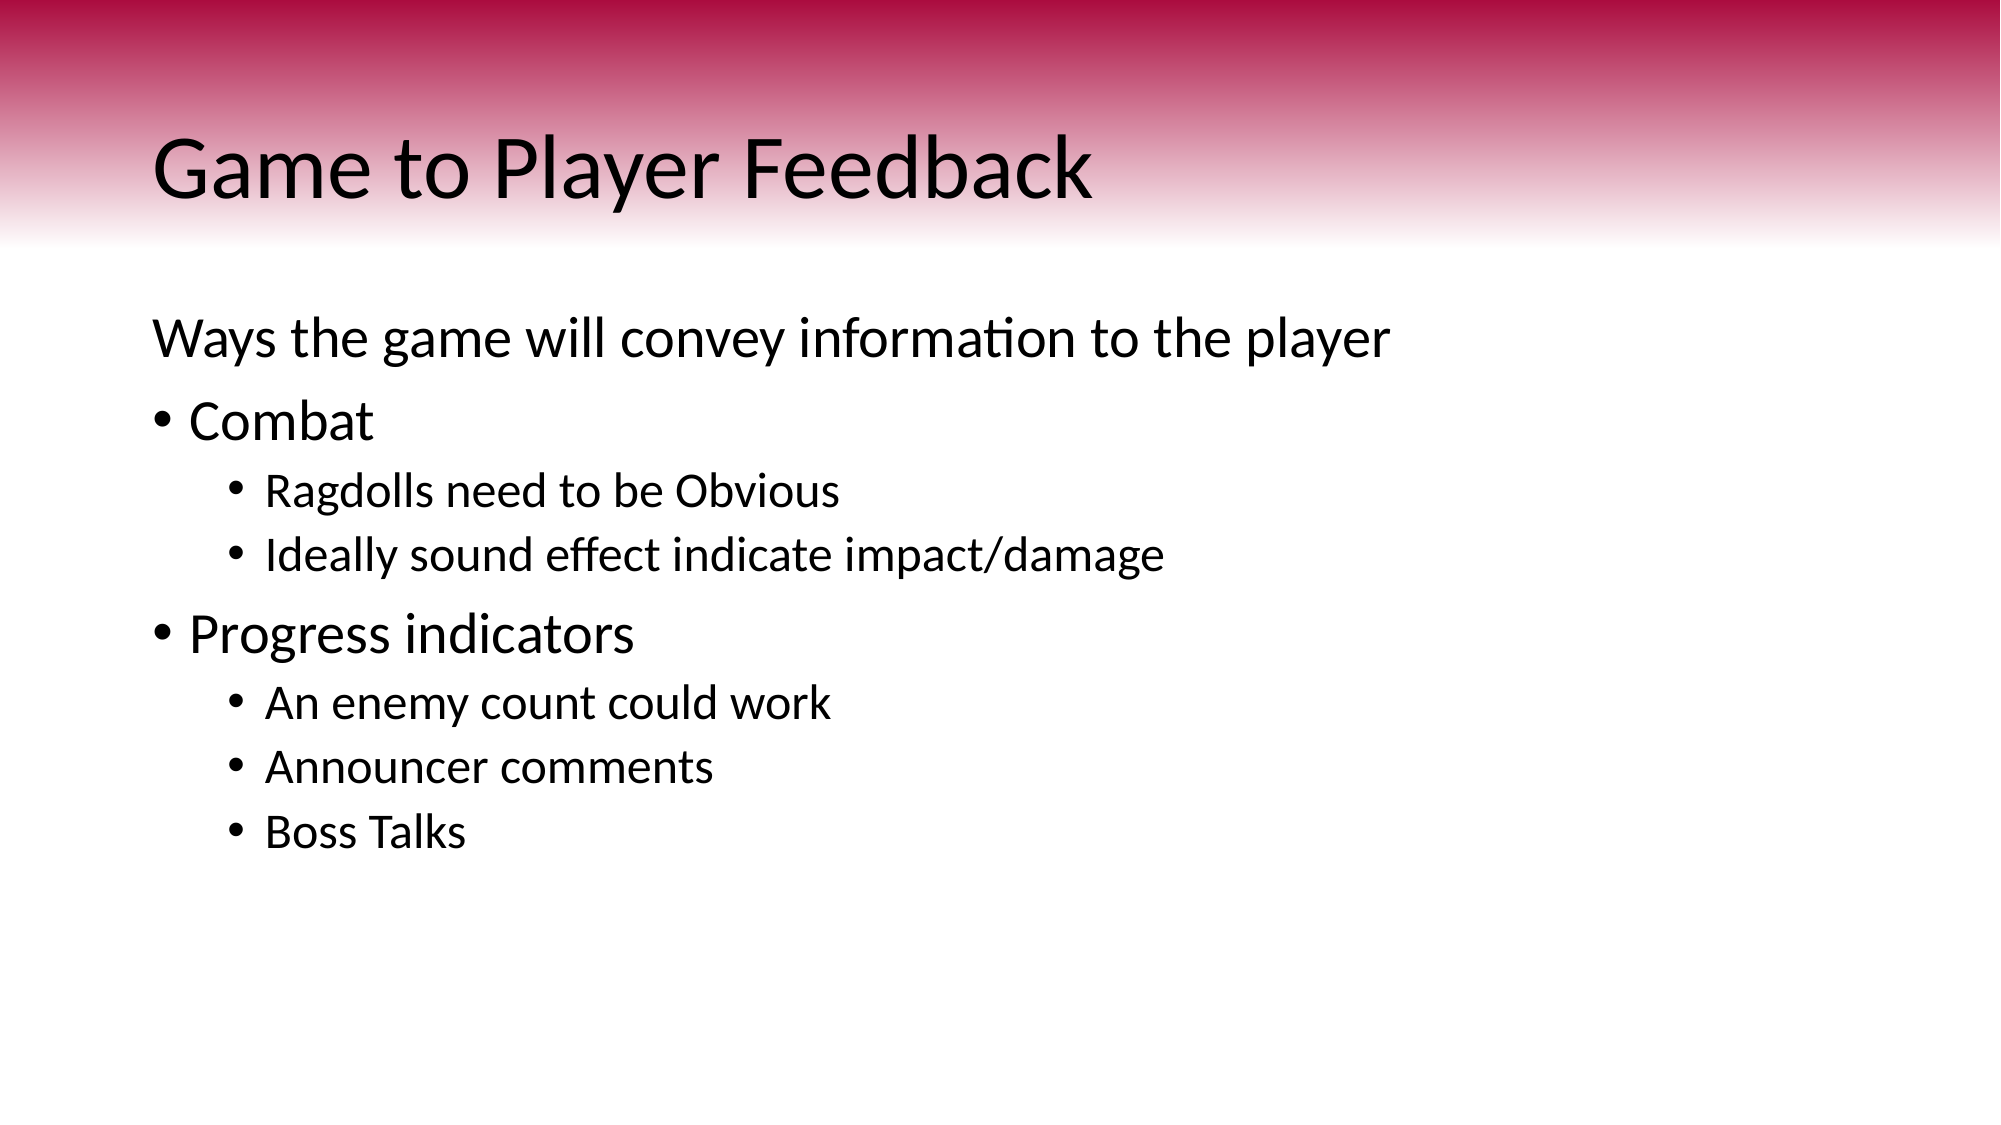

# Game to Player Feedback
Ways the game will convey information to the player
Combat
Ragdolls need to be Obvious
Ideally sound effect indicate impact/damage
Progress indicators
An enemy count could work
Announcer comments
Boss Talks